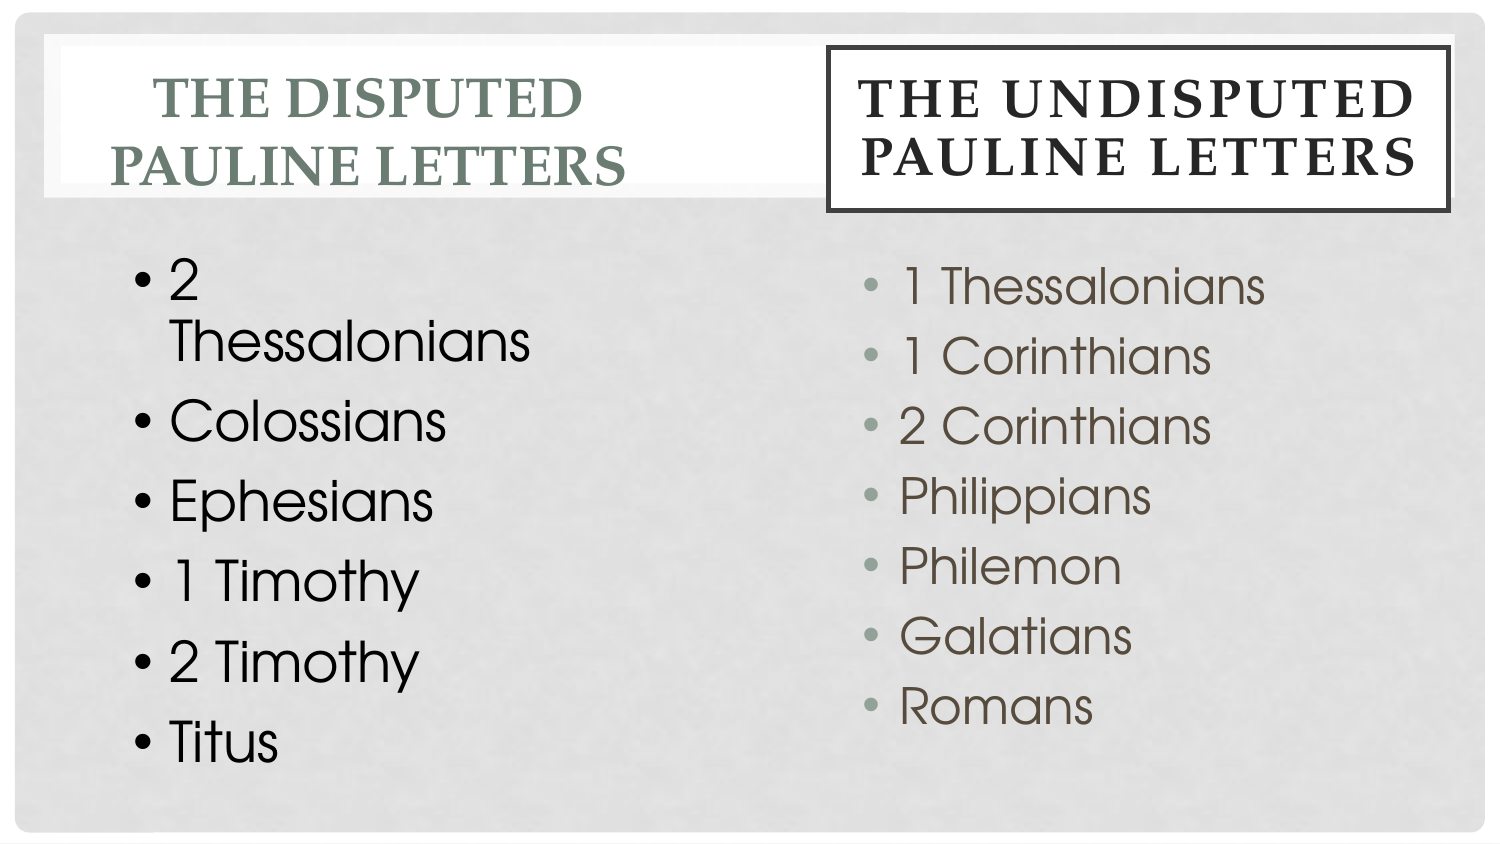

# The Disputed Pauline Letters
The unDisputed Pauline Letters
2 Thessalonians
Colossians
Ephesians
1 Timothy
2 Timothy
Titus
1 Thessalonians
1 Corinthians
2 Corinthians
Philippians
Philemon
Galatians
Romans